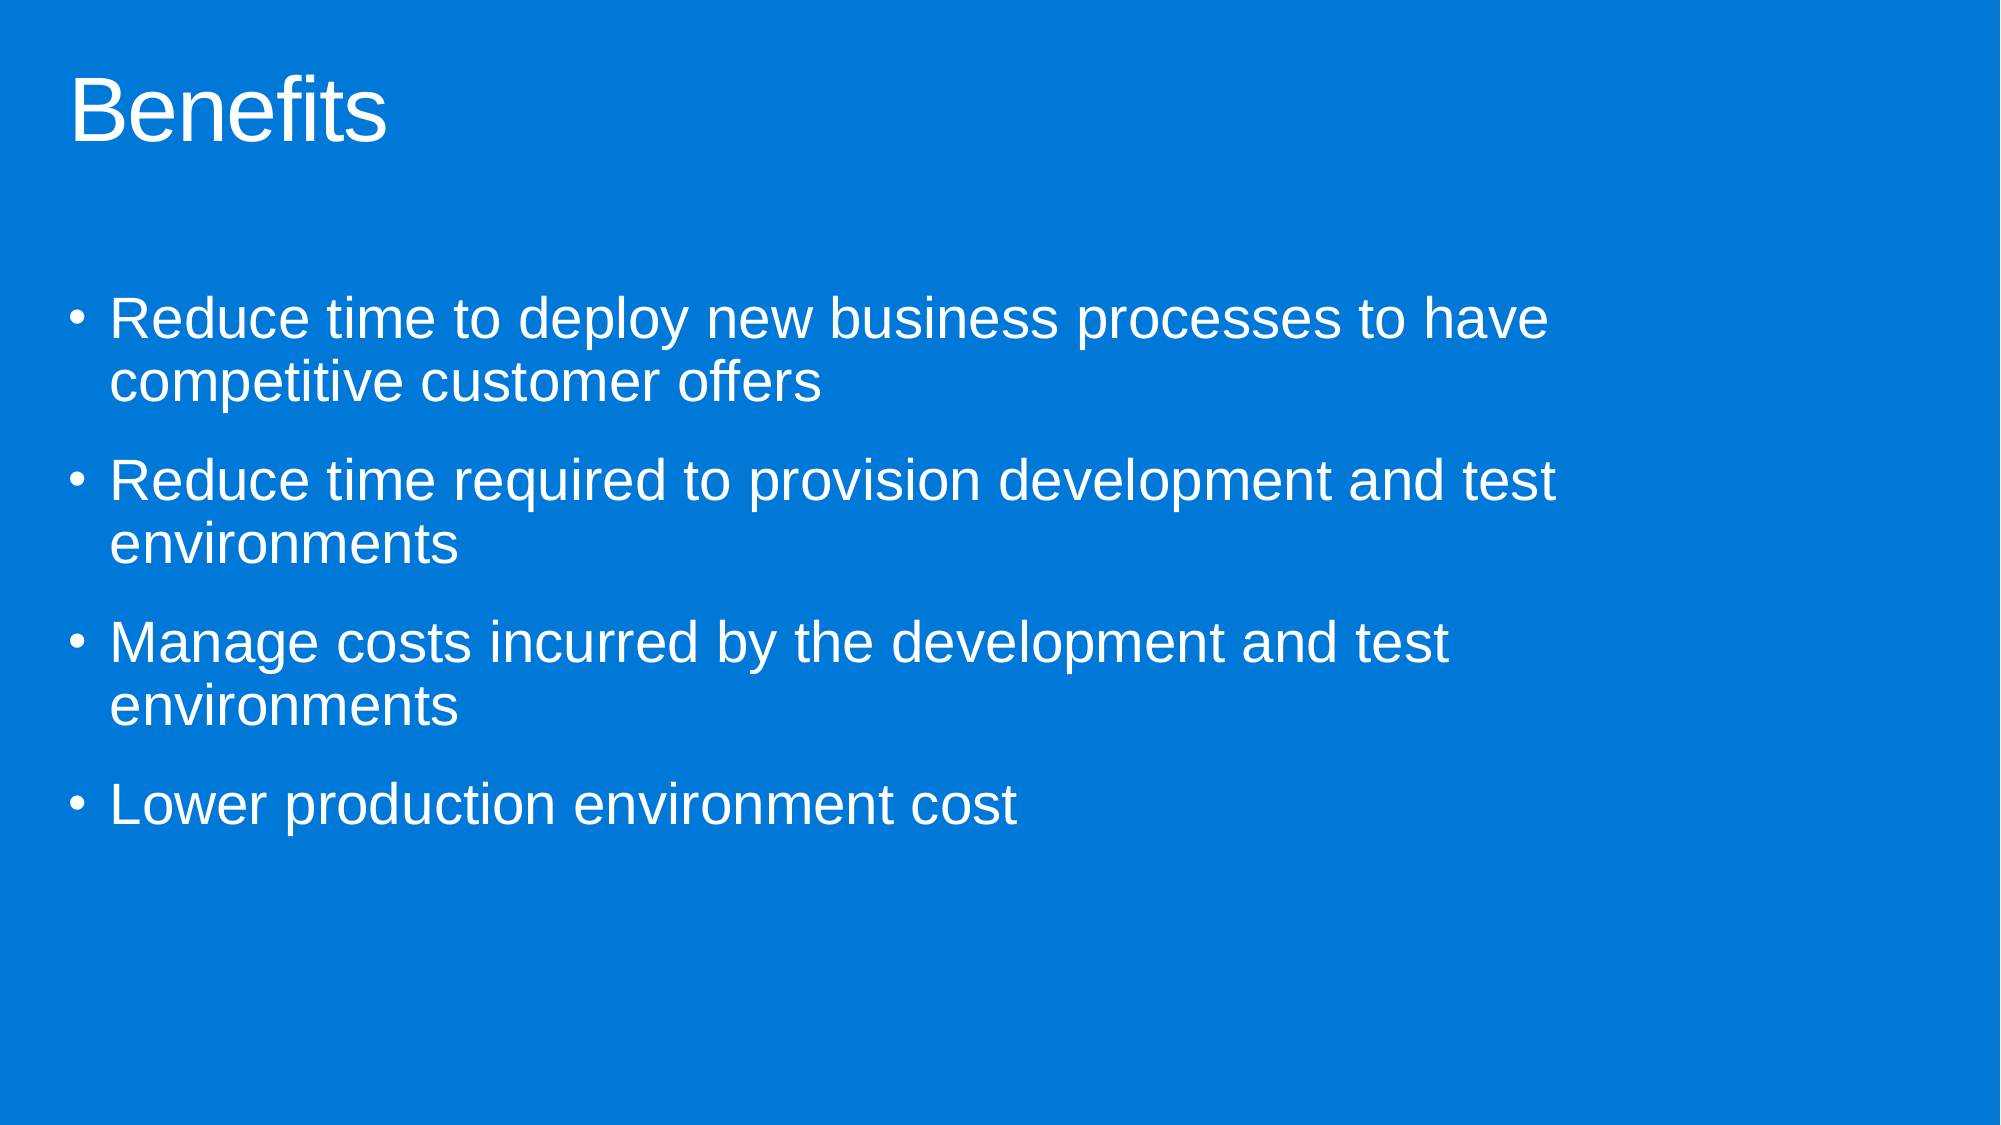

# Benefits
Reduce time to deploy new business processes to have competitive customer offers
Reduce time required to provision development and test environments
Manage costs incurred by the development and test environments
Lower production environment cost